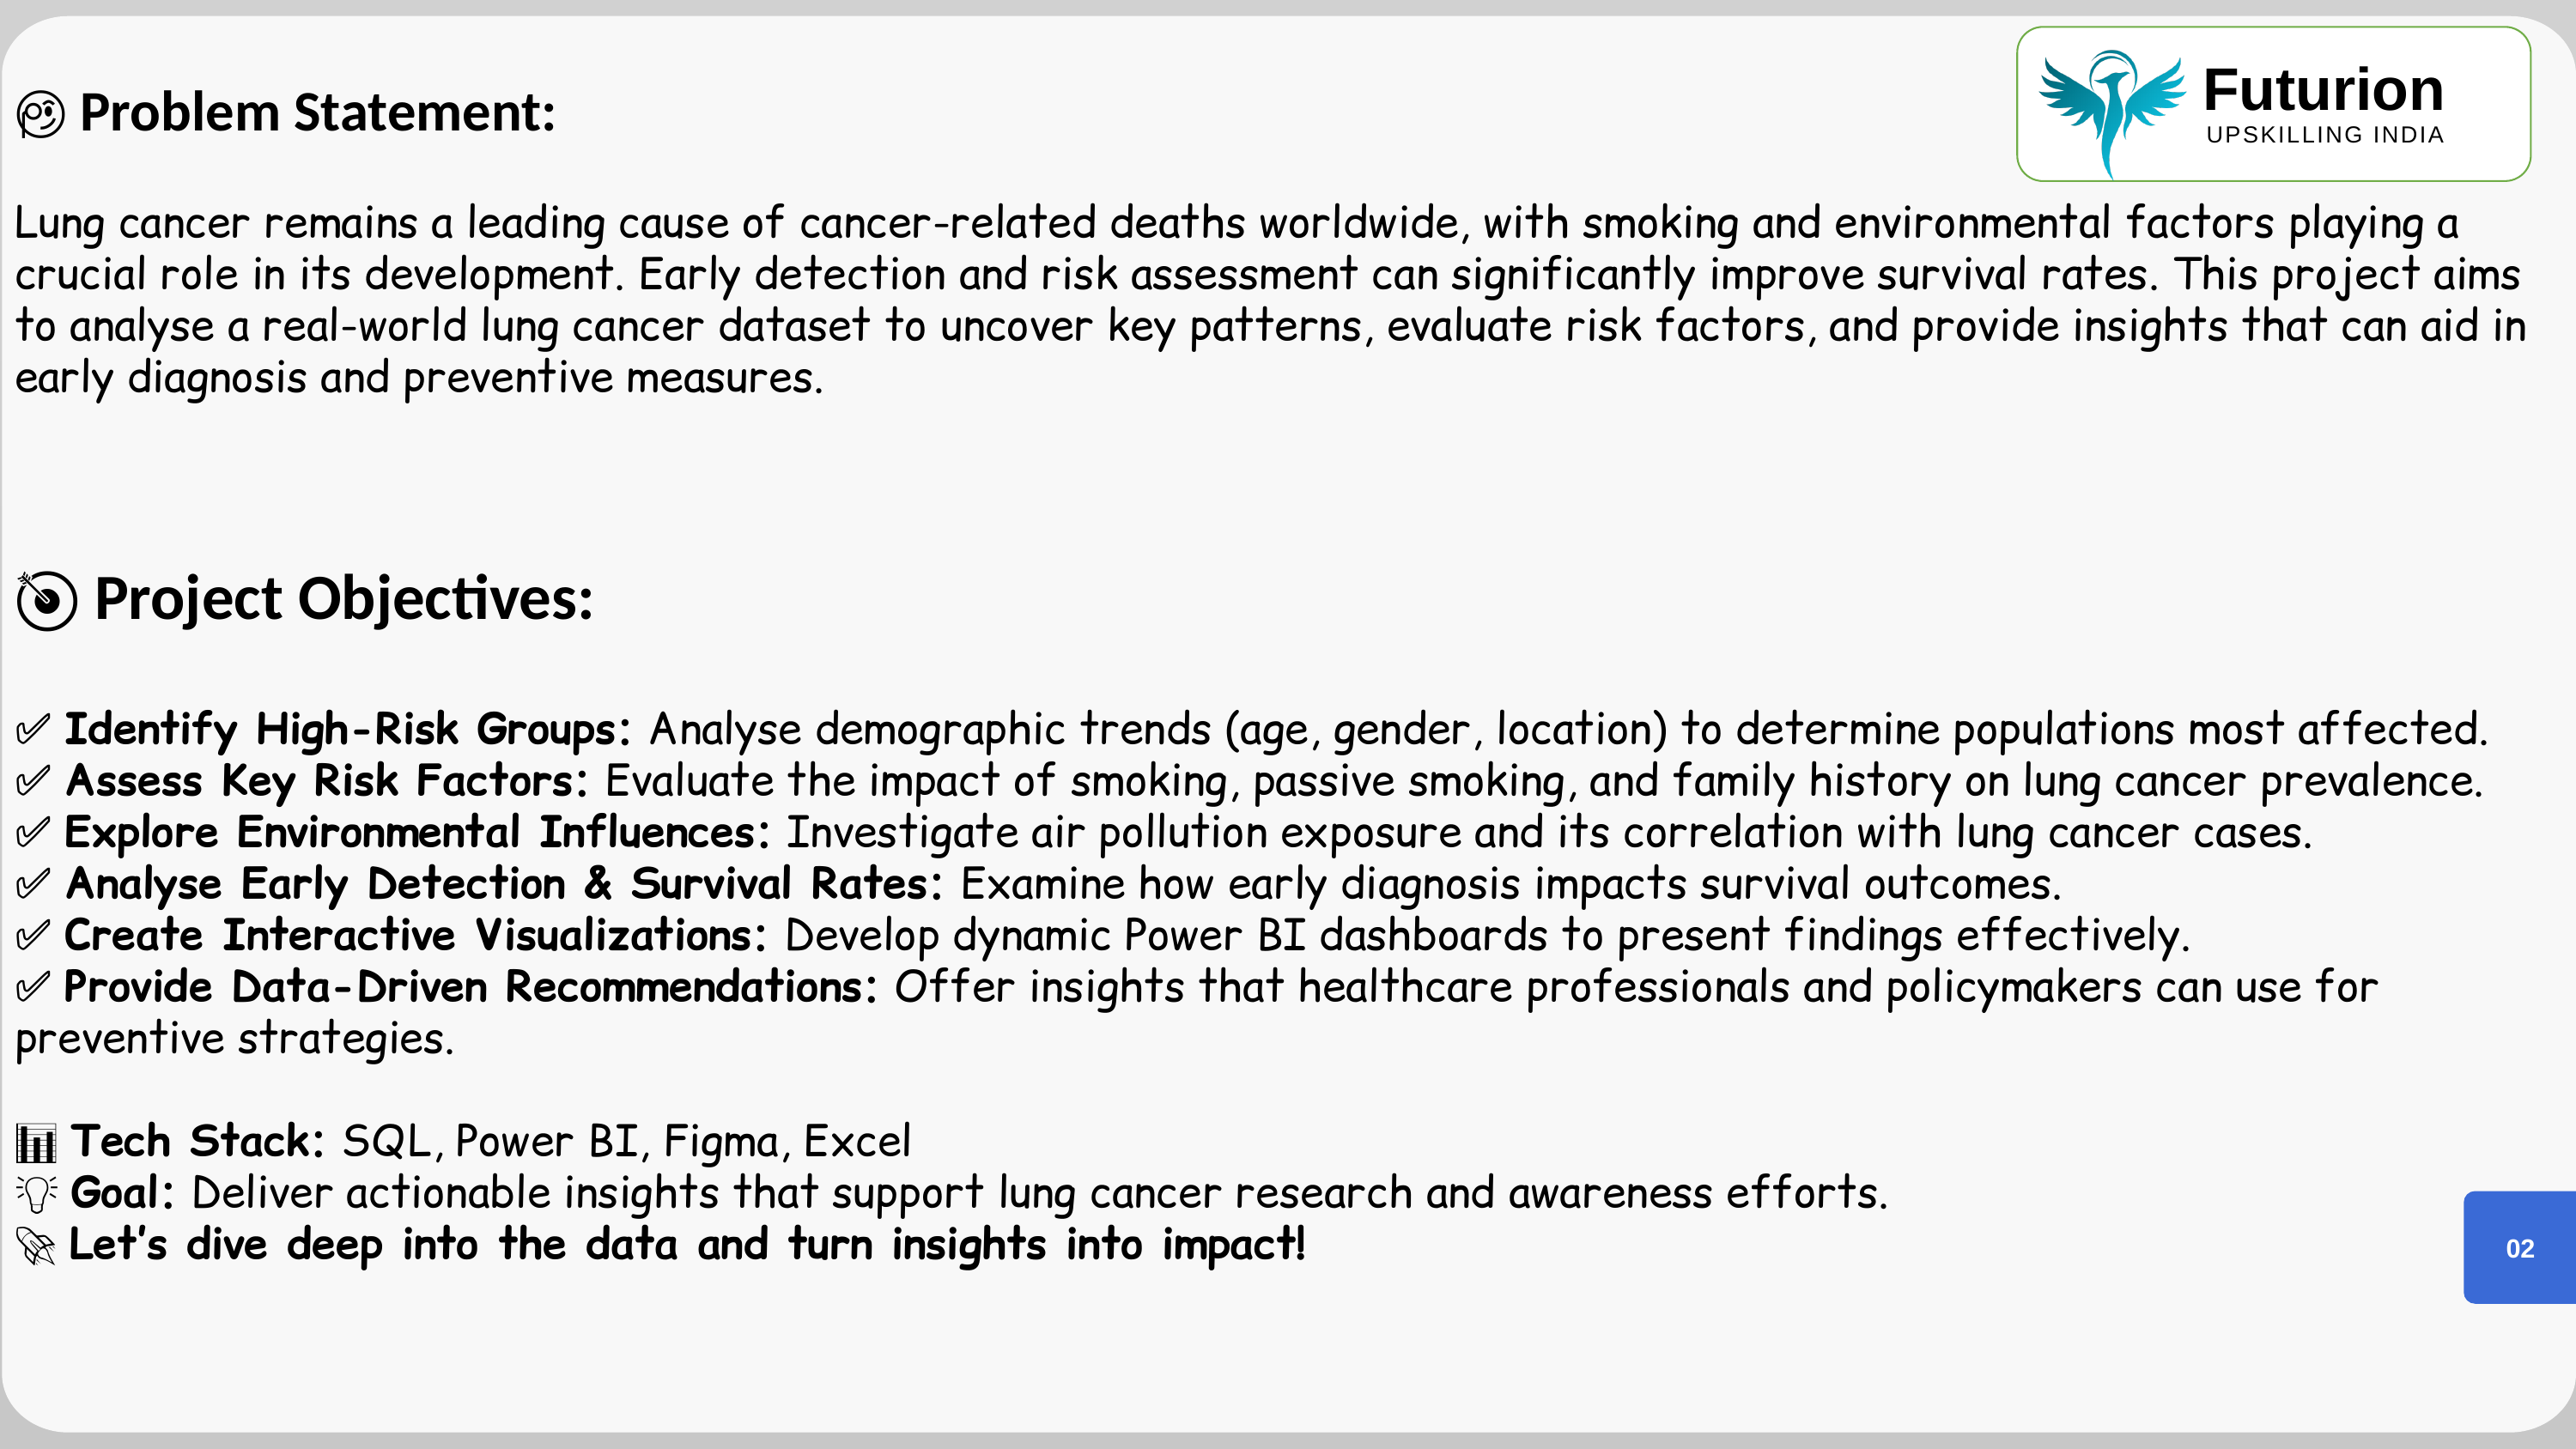

🧐 Problem Statement:

Lung cancer remains a leading cause of cancer-related deaths worldwide, with smoking and environmental factors playing a crucial role in its development. Early detection and risk assessment can significantly improve survival rates. This project aims to analyse a real-world lung cancer dataset to uncover key patterns, evaluate risk factors, and provide insights that can aid in early diagnosis and preventive measures.

🎯 Project Objectives:

✅ Identify High-Risk Groups: Analyse demographic trends (age, gender, location) to determine populations most affected.
✅ Assess Key Risk Factors: Evaluate the impact of smoking, passive smoking, and family history on lung cancer prevalence.
✅ Explore Environmental Influences: Investigate air pollution exposure and its correlation with lung cancer cases.
✅ Analyse Early Detection & Survival Rates: Examine how early diagnosis impacts survival outcomes.
✅ Create Interactive Visualizations: Develop dynamic Power BI dashboards to present findings effectively.
✅ Provide Data-Driven Recommendations: Offer insights that healthcare professionals and policymakers can use for preventive strategies.

📊 Tech Stack: SQL, Power BI, Figma, Excel
💡 Goal: Deliver actionable insights that support lung cancer research and awareness efforts.
🚀 Let’s dive deep into the data and turn insights into impact!

Futurion
UPSKILLING INDIA

02